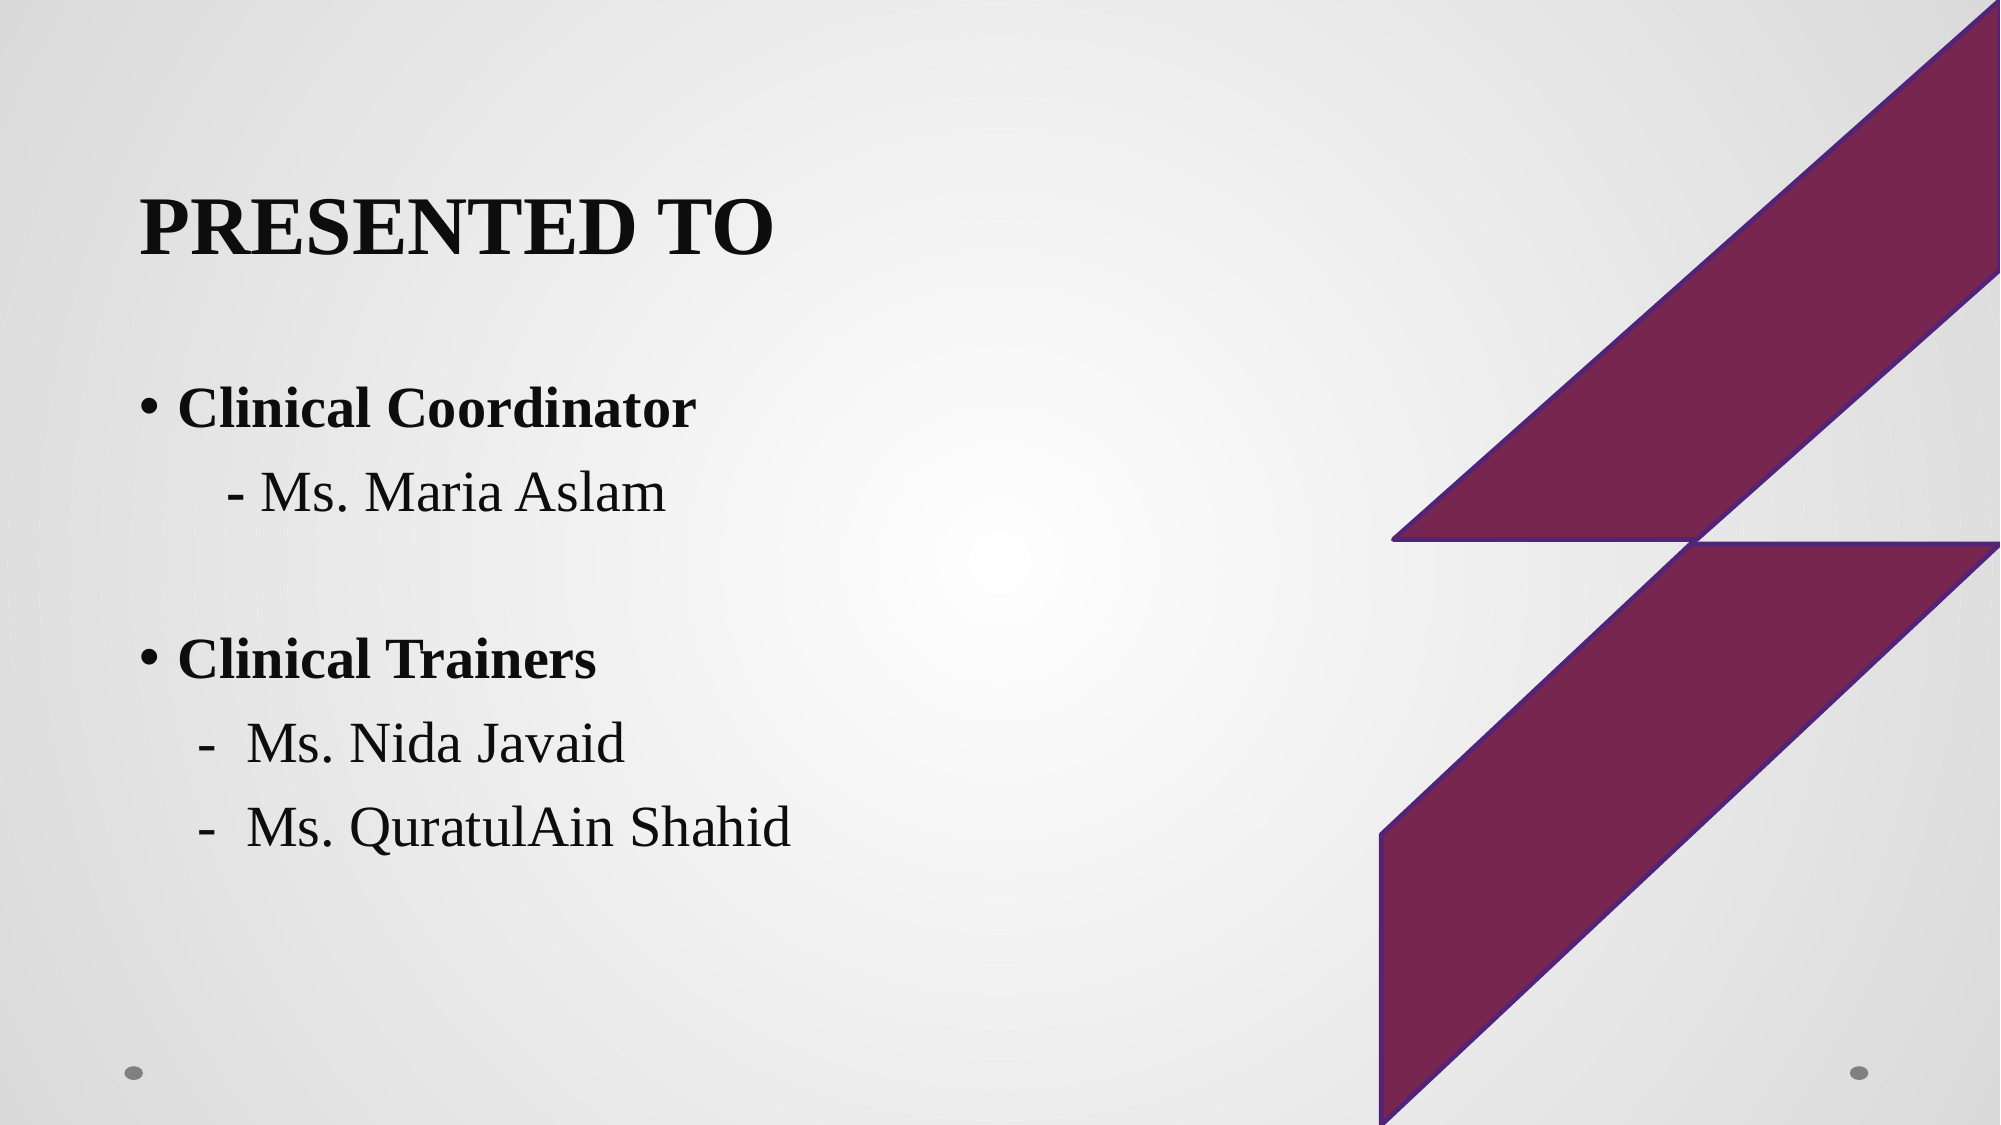

PRESENTED TO

Clinical Coordinator
      - Ms. Maria Aslam

Clinical Trainers
    -  Ms. Nida Javaid
    -  Ms. QuratulAin Shahid